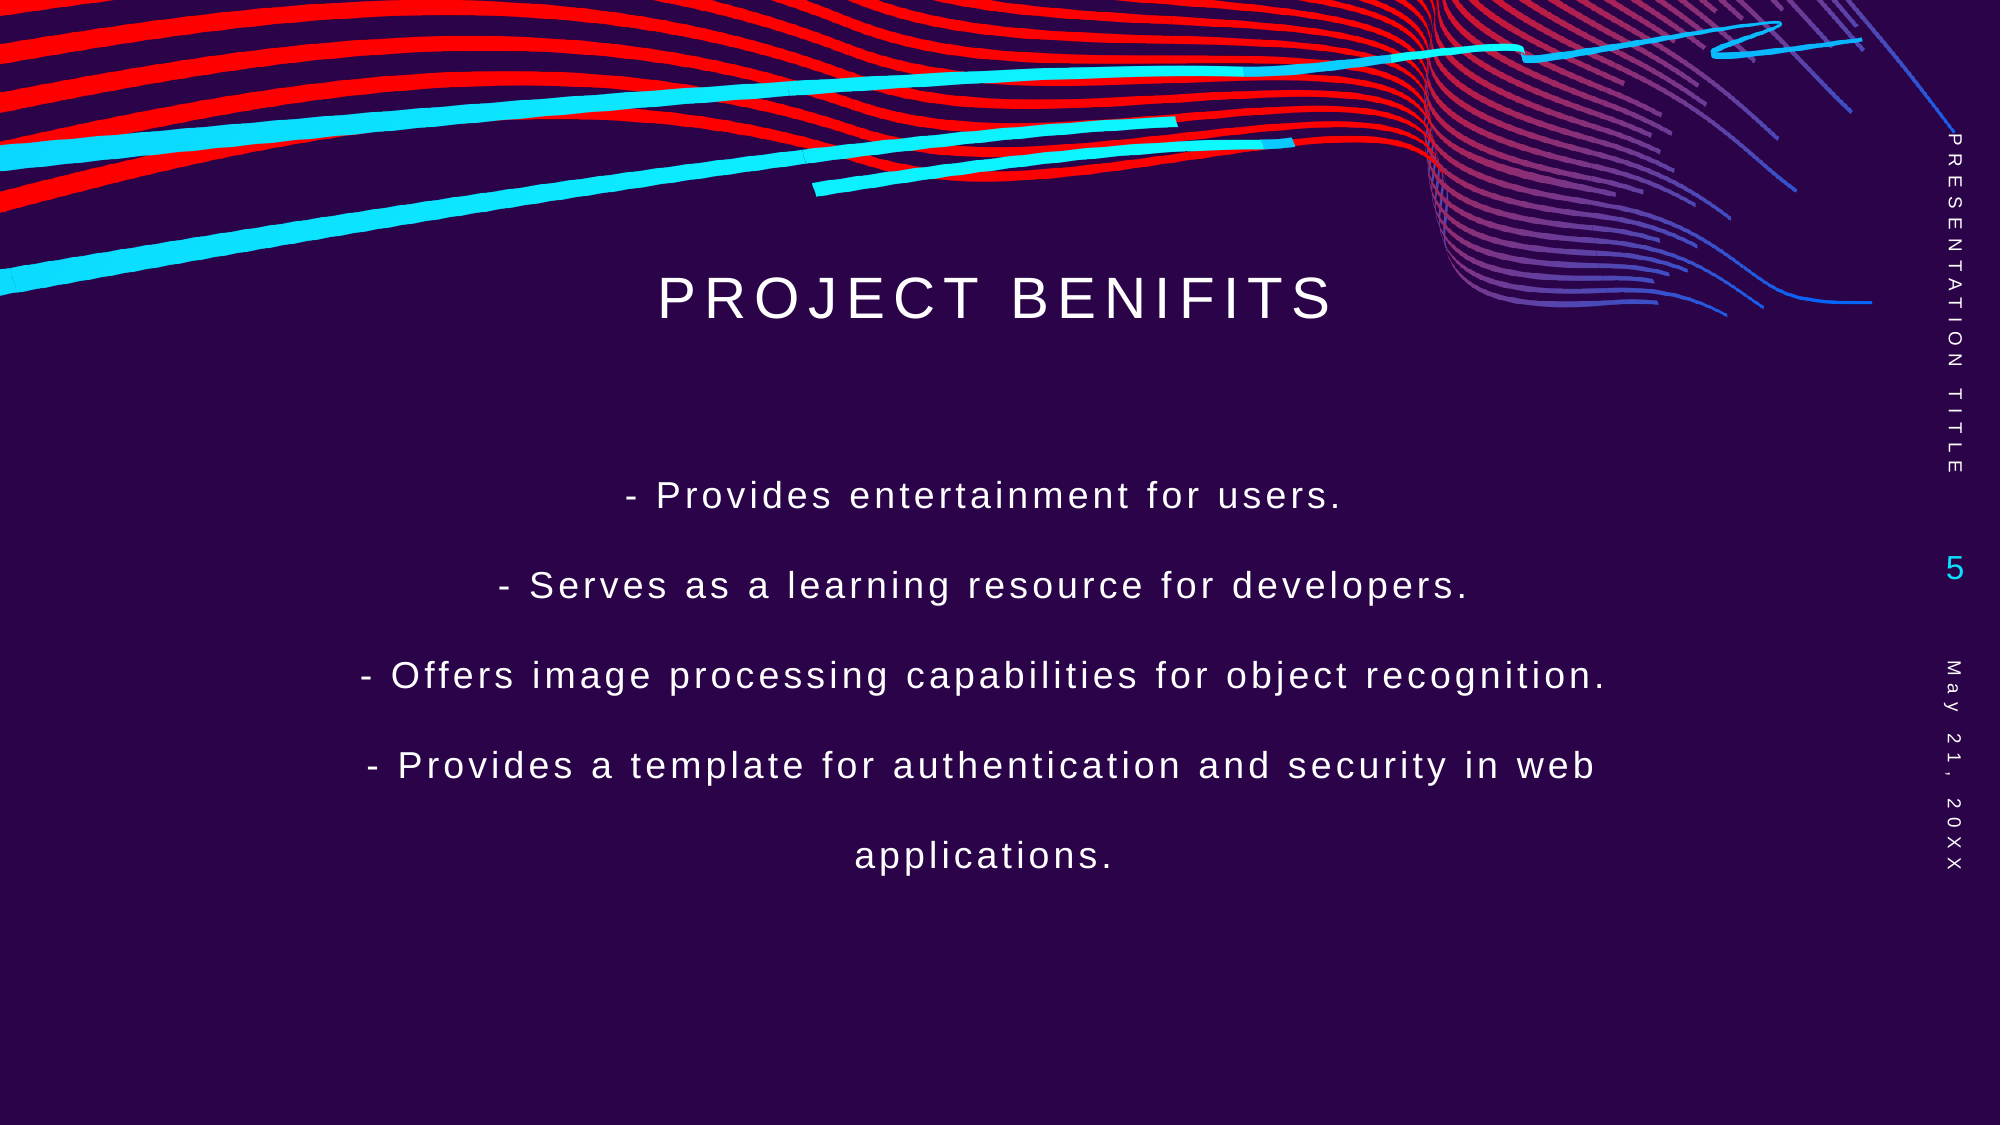

PRESENTATION TITLE
# Project benifits
- Provides entertainment for users.
- Serves as a learning resource for developers.
- Offers image processing capabilities for object recognition.
- Provides a template for authentication and security in web applications.
5
May 21, 20XX